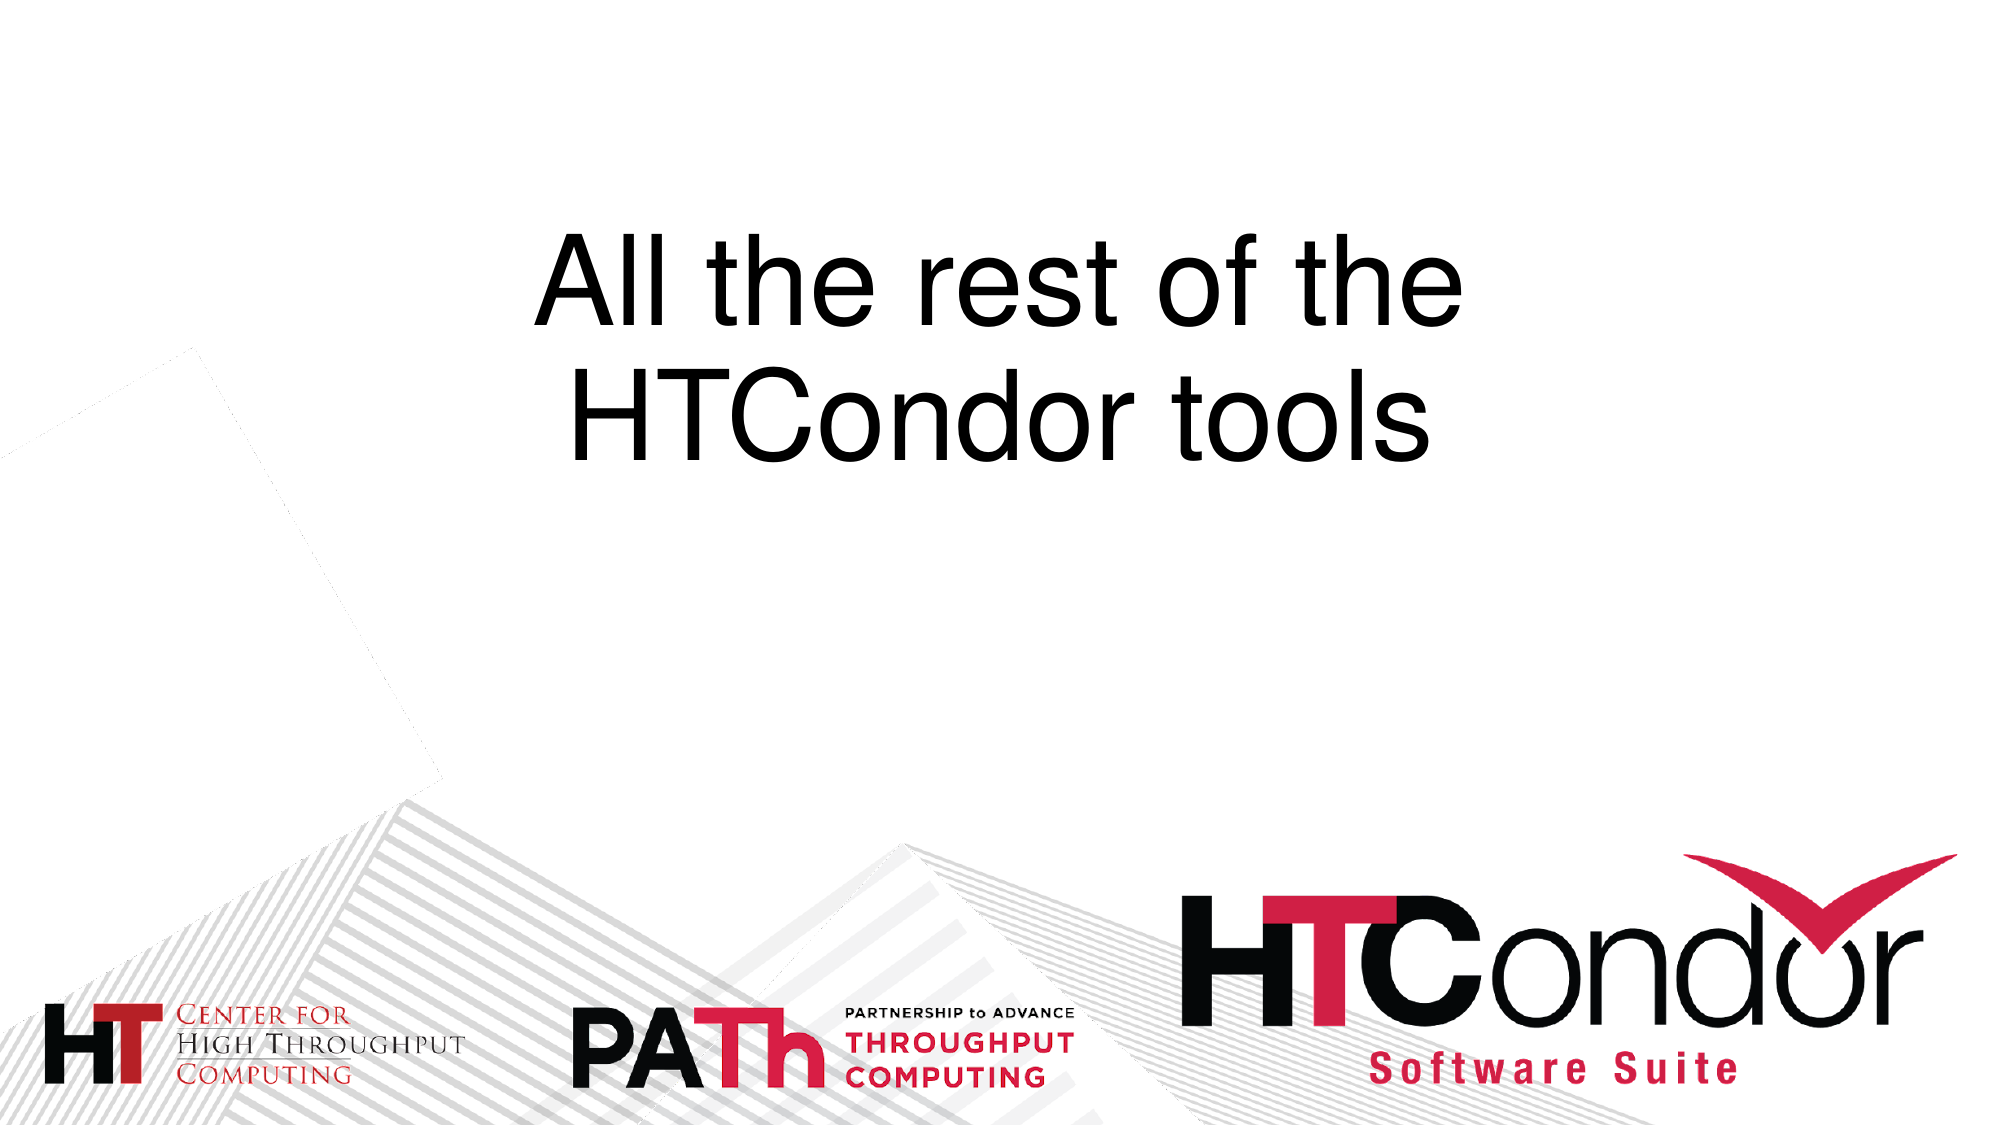

# All the rest of the HTCondor tools